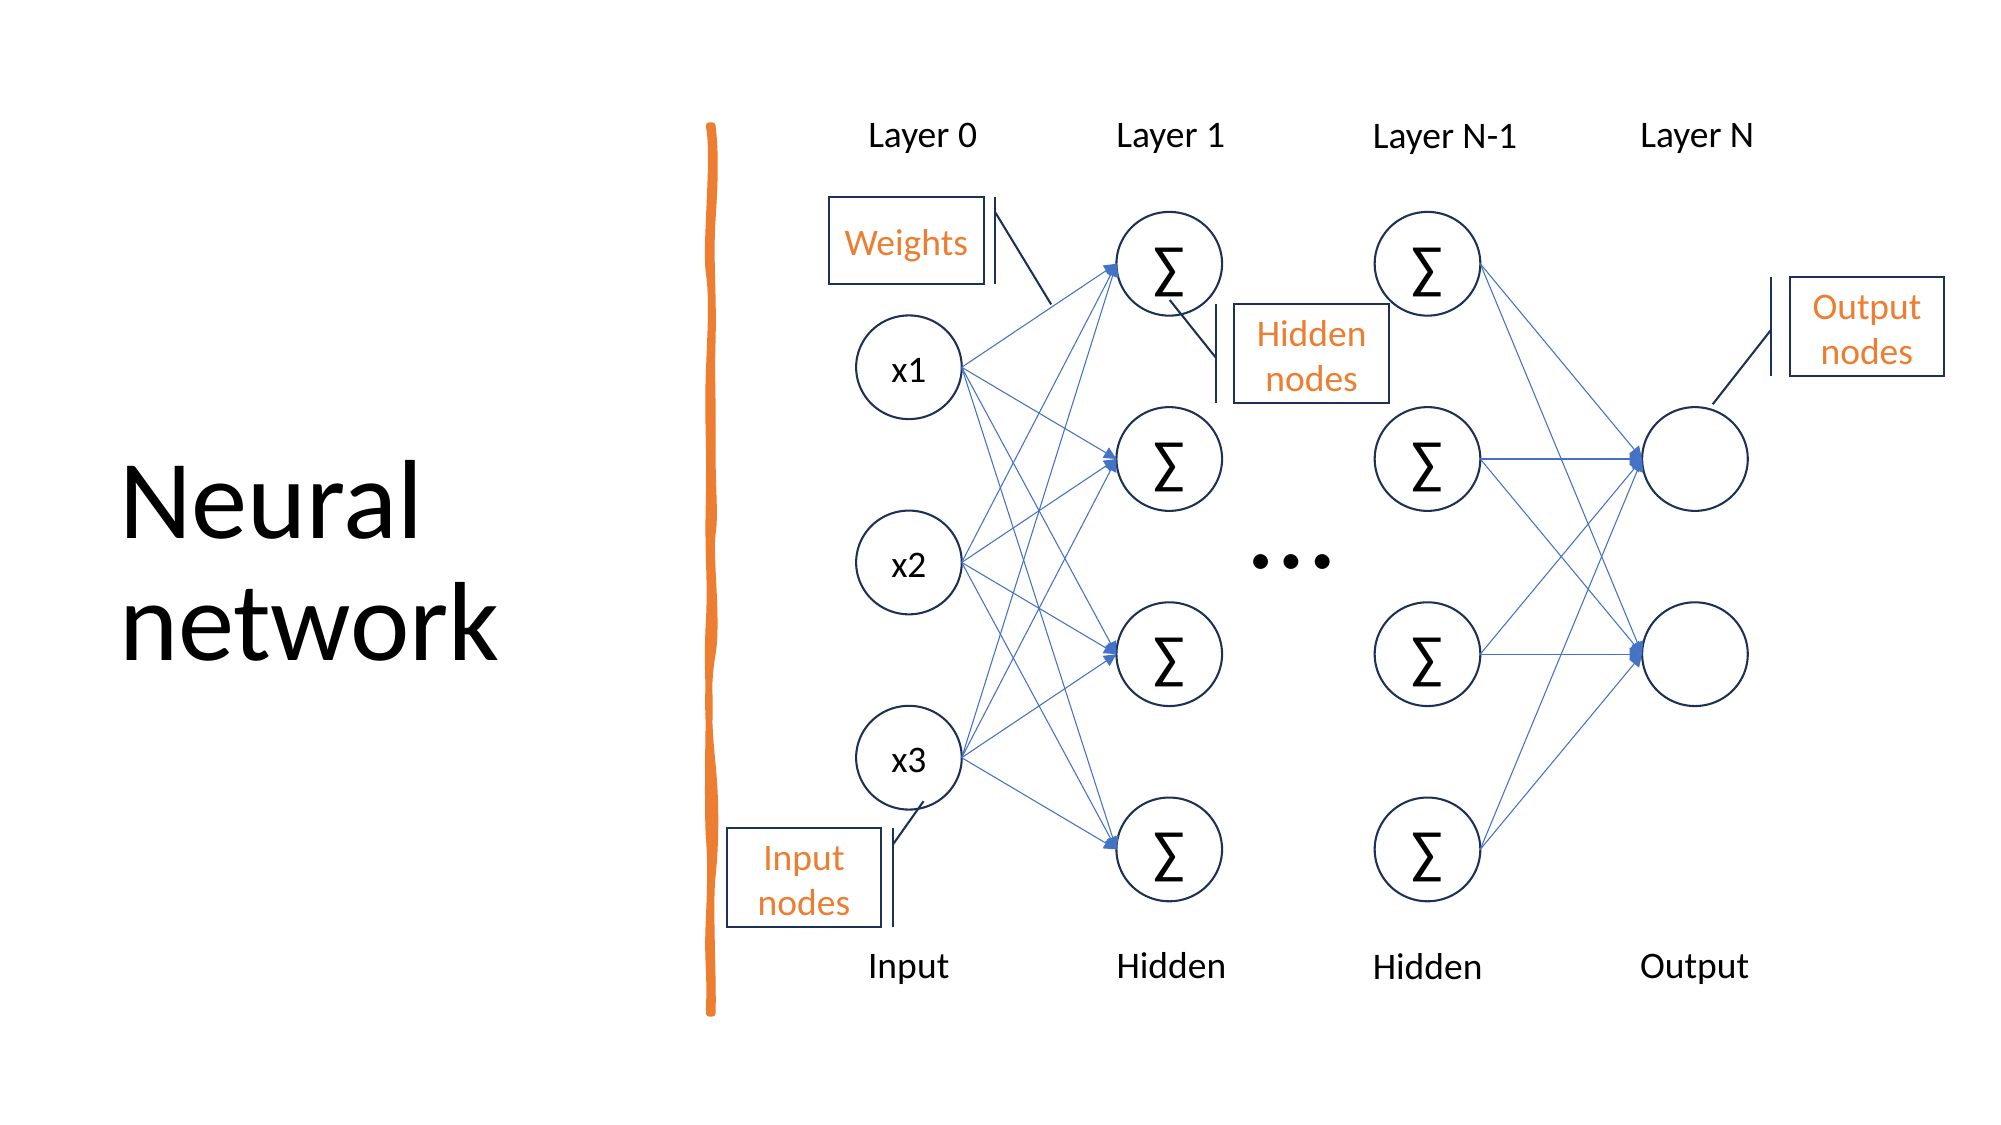

Layer 0
Layer 1
Layer N
Layer N-1
# Neural network
Weights
∑
∑
∑
∑
∑
∑
∑
∑
Output nodes
Hidden nodes
x1

…

x2

x3
Input nodes
Input
Hidden
Output
Hidden